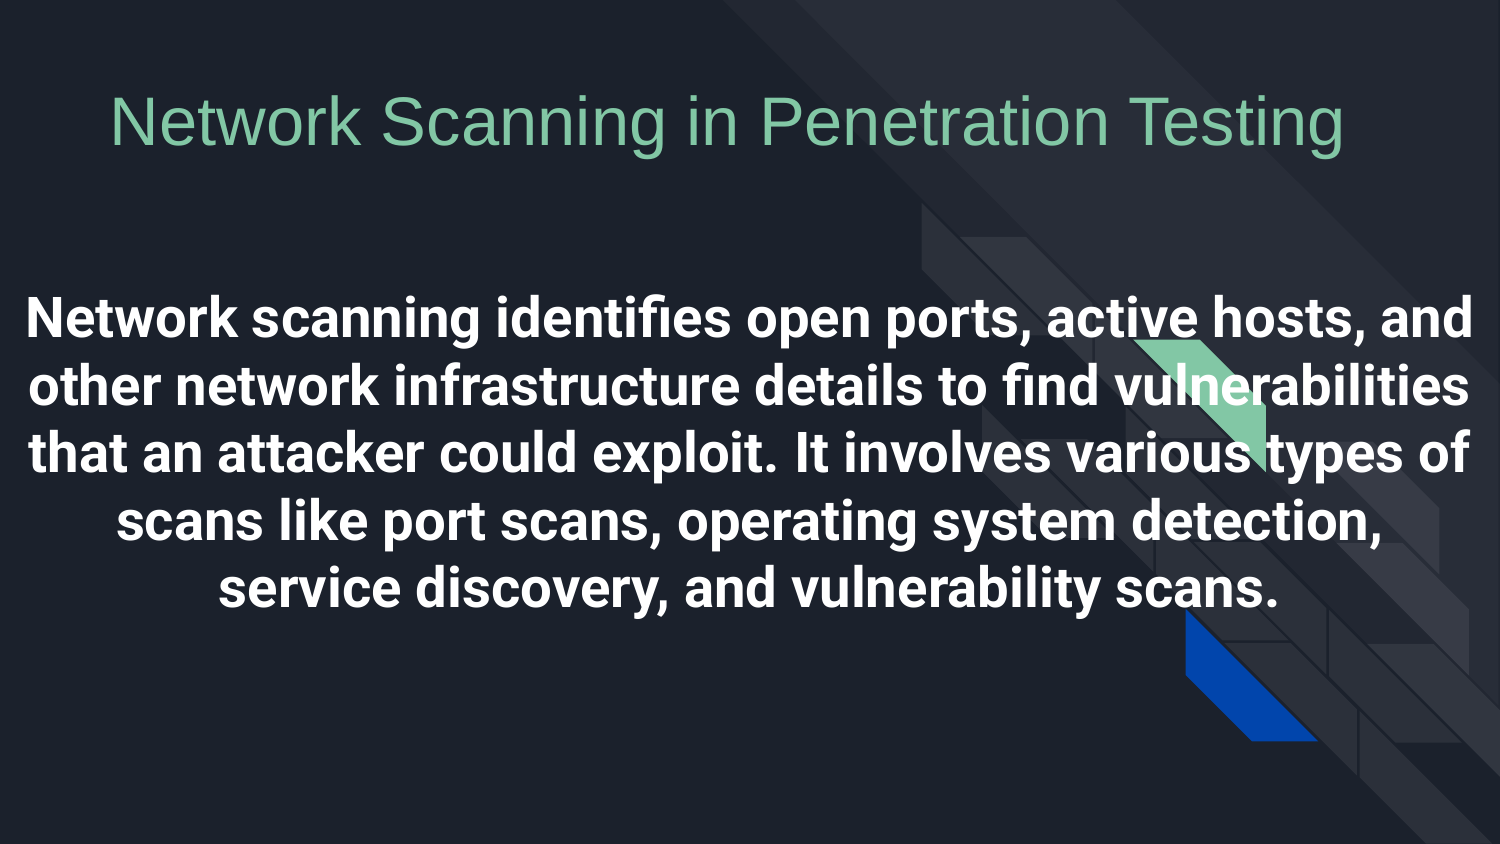

# Network Scanning in Penetration Testing
Network scanning identifies open ports, active hosts, and other network infrastructure details to find vulnerabilities that an attacker could exploit. It involves various types of scans like port scans, operating system detection, service discovery, and vulnerability scans.